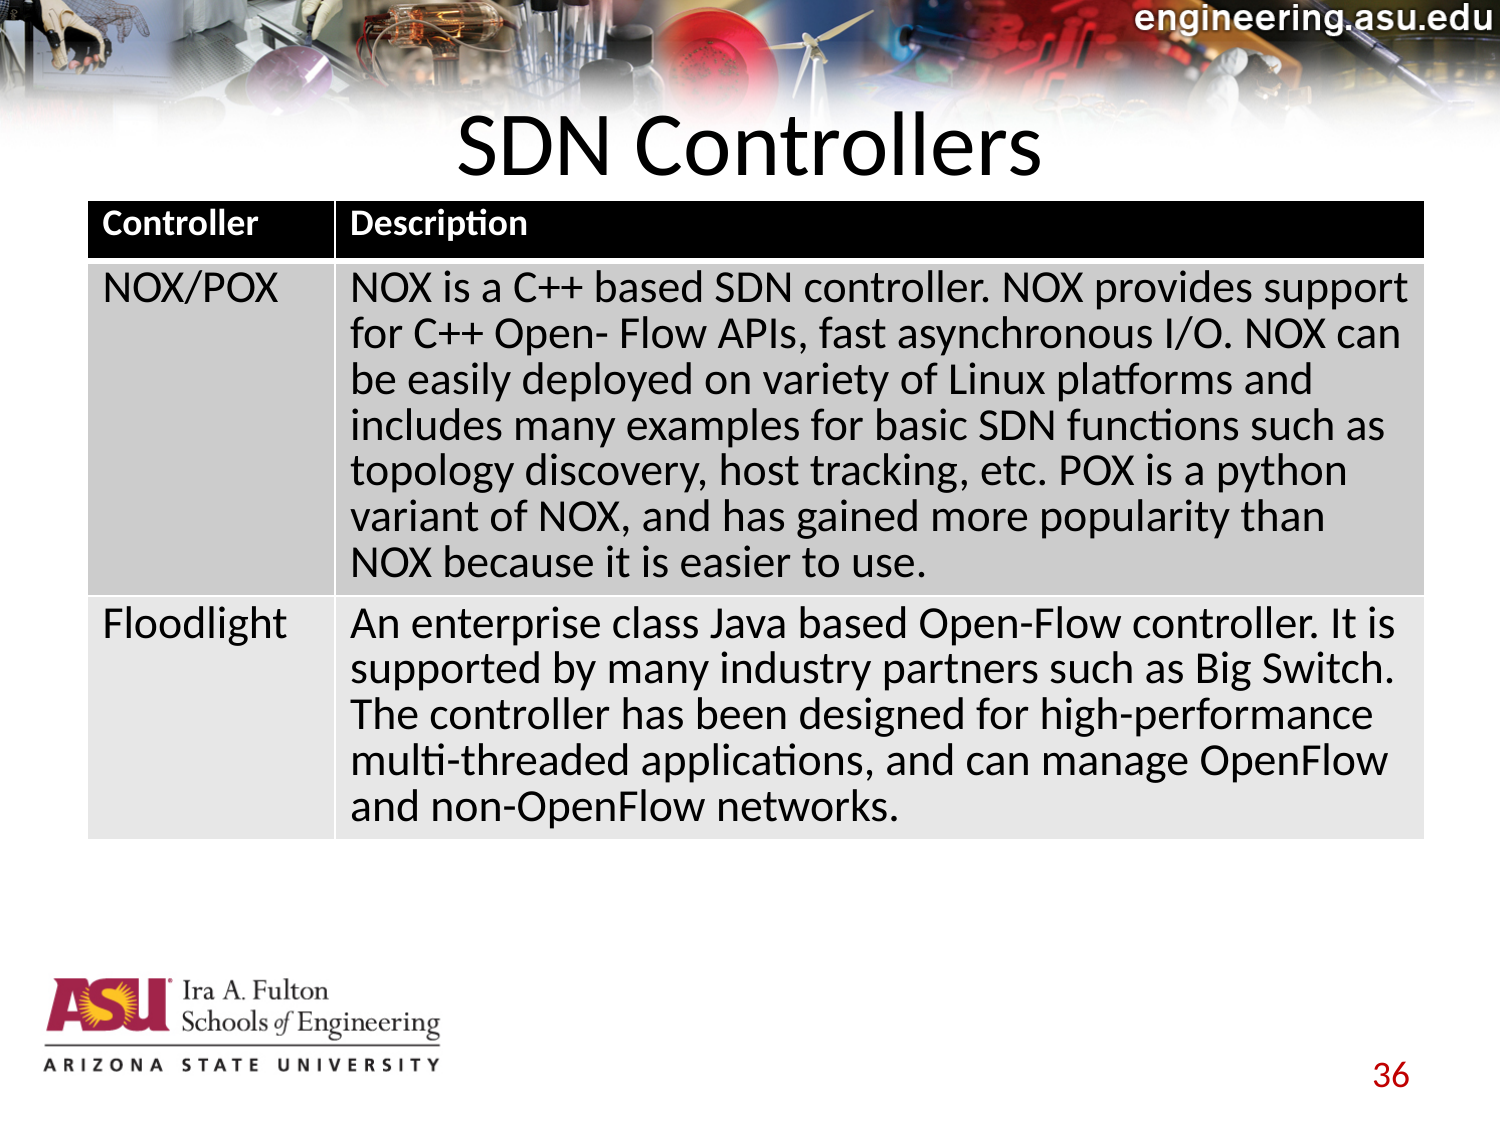

# SDN Controllers
| Controller | Description |
| --- | --- |
| NOX/POX | NOX is a C++ based SDN controller. NOX provides support for C++ Open- Flow APIs, fast asynchronous I/O. NOX can be easily deployed on variety of Linux platforms and includes many examples for basic SDN functions such as topology discovery, host tracking, etc. POX is a python variant of NOX, and has gained more popularity than NOX because it is easier to use. |
| Floodlight | An enterprise class Java based Open-Flow controller. It is supported by many industry partners such as Big Switch. The controller has been designed for high-performance multi-threaded applications, and can manage OpenFlow and non-OpenFlow networks. |
36